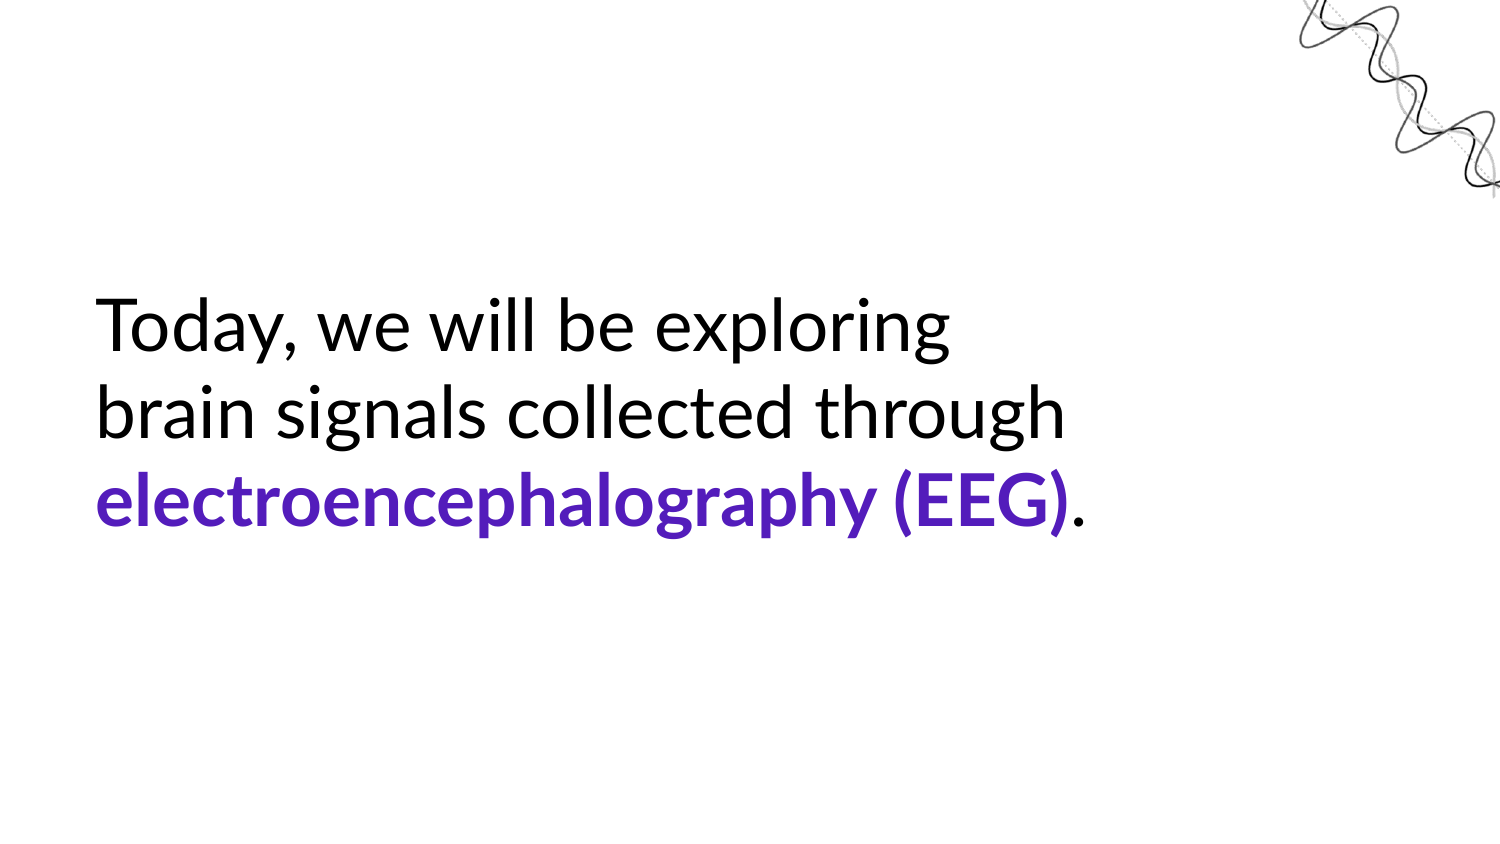

# Today, we will be exploring brain signals collected through electroencephalography (EEG).